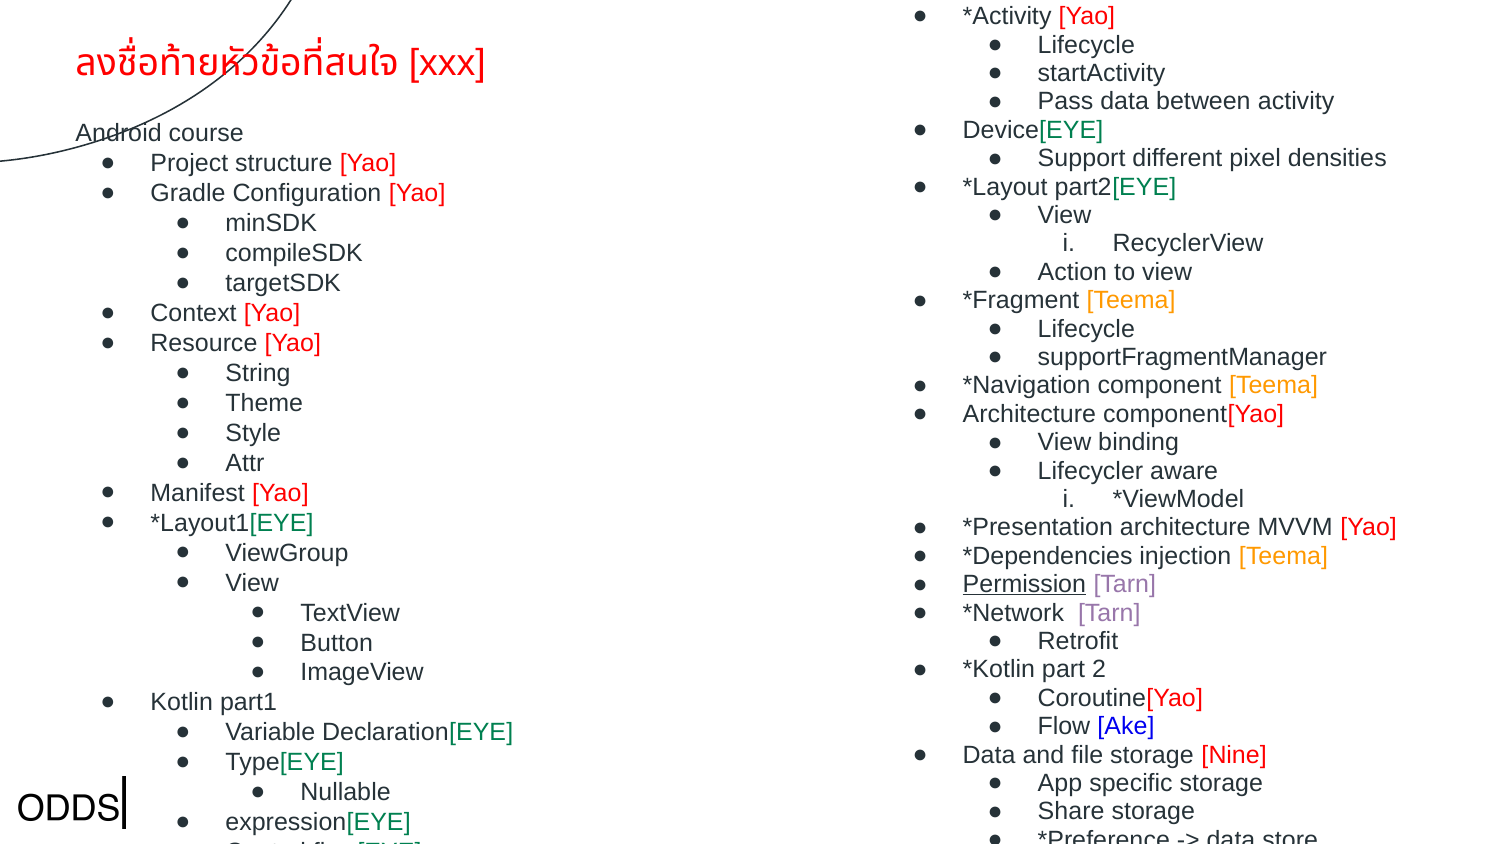

*Activity [Yao]
Lifecycle
startActivity
Pass data between activity
Device[EYE]
Support different pixel densities
*Layout part2[EYE]
View
RecyclerView
Action to view
*Fragment [Teema]
Lifecycle
supportFragmentManager
*Navigation component [Teema]
Architecture component[Yao]
View binding
Lifecycler aware
*ViewModel
*Presentation architecture MVVM [Yao]
*Dependencies injection [Teema]
Permission [Tarn]
*Network  [Tarn]
Retrofit
*Kotlin part 2
Coroutine[Yao]
Flow [Ake]
Data and file storage [Nine]
App specific storage
Share storage
*Preference -> data store
Database
Device local storage
*Loading image [EYE]
*Handle state lifecycle[Yao]
*Repository[Yao]
*Lottie[EYE]
ลงชื่อท้ายหัวข้อที่สนใจ [xxx]

Android course
Project structure [Yao]
Gradle Configuration [Yao]
minSDK
compileSDK
targetSDK
Context [Yao]
Resource [Yao]
String
Theme
Style
Attr
Manifest [Yao]
*Layout1[EYE]
ViewGroup
View
TextView
Button
ImageView
Kotlin part1
Variable Declaration[EYE]
Type[EYE]
Nullable
expression[EYE]
Control flow[EYE]
condition
loop
Working with null[EYE]
collection[EYE]
List
Set
Pair
Function [Teema]
First class function
Scope function
Extension function
Higher order function
Lamda
Inline functions
Operator function
infix  function
Class and Object [Teema]
Class
Visibility modifiers
Data class
Enum class
Seal class